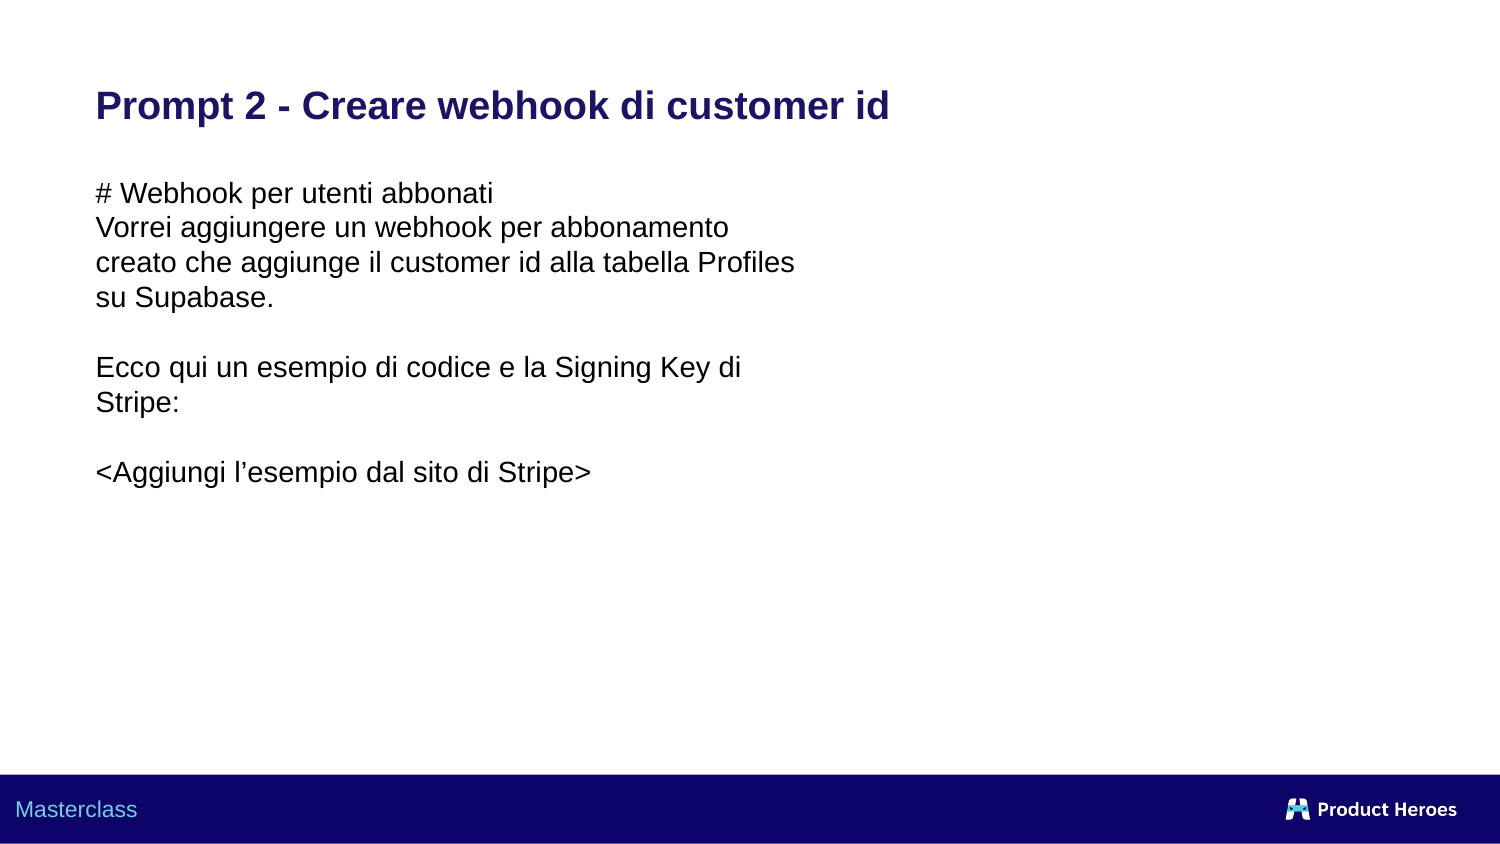

Prompt 2 - Creare webhook di customer id
# Webhook per utenti abbonati
Vorrei aggiungere un webhook per abbonamento creato che aggiunge il customer id alla tabella Profiles su Supabase.

Ecco qui un esempio di codice e la Signing Key di Stripe:
<Aggiungi l’esempio dal sito di Stripe>